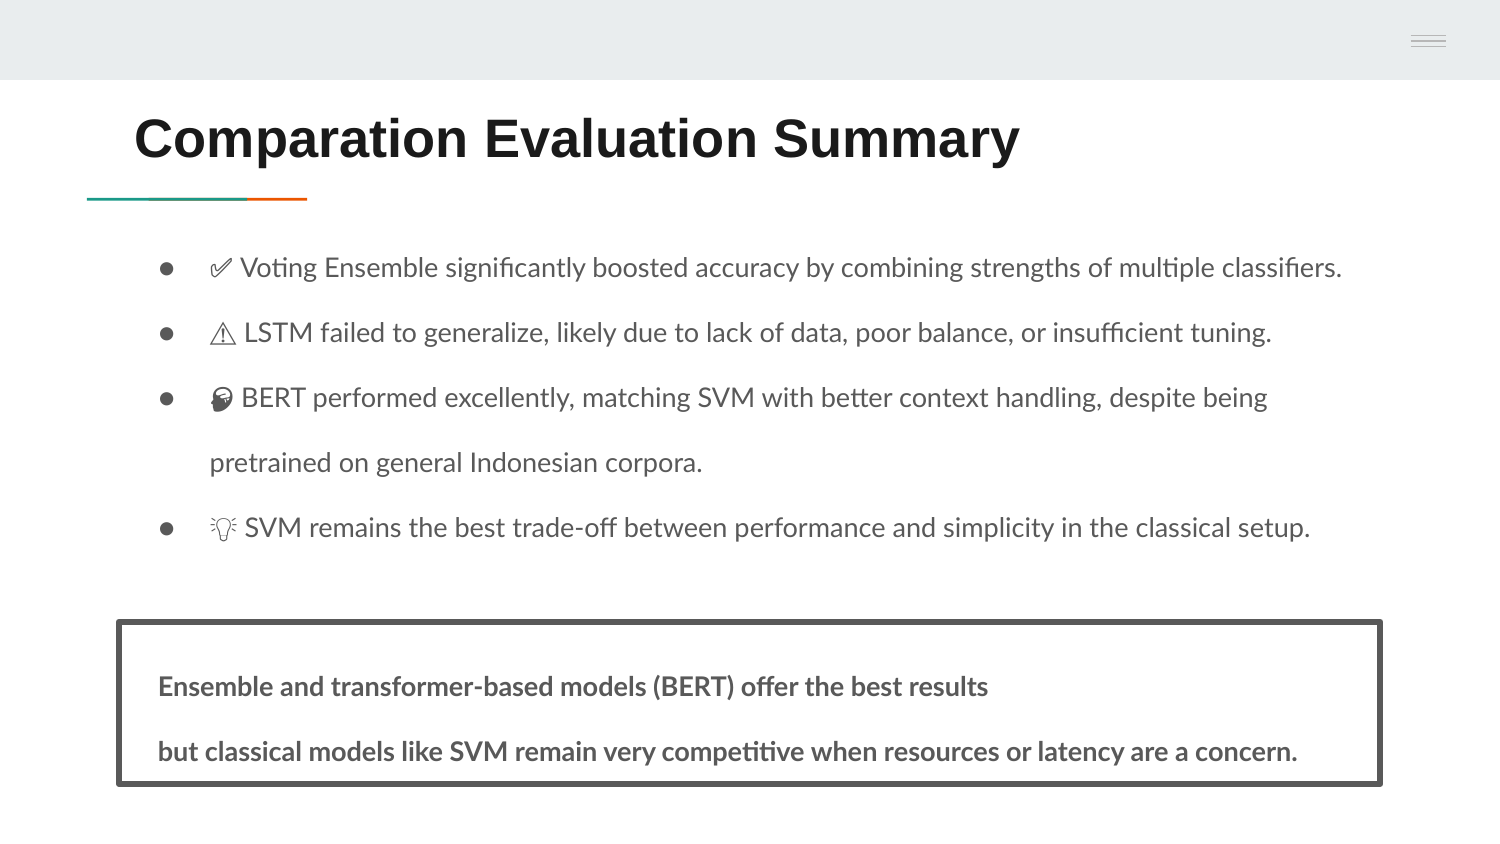

# Comparation Evaluation Summary
✅ Voting Ensemble significantly boosted accuracy by combining strengths of multiple classifiers.
⚠️ LSTM failed to generalize, likely due to lack of data, poor balance, or insufficient tuning.
🧠 BERT performed excellently, matching SVM with better context handling, despite being pretrained on general Indonesian corpora.
💡 SVM remains the best trade-off between performance and simplicity in the classical setup.
Ensemble and transformer-based models (BERT) offer the best results
but classical models like SVM remain very competitive when resources or latency are a concern.